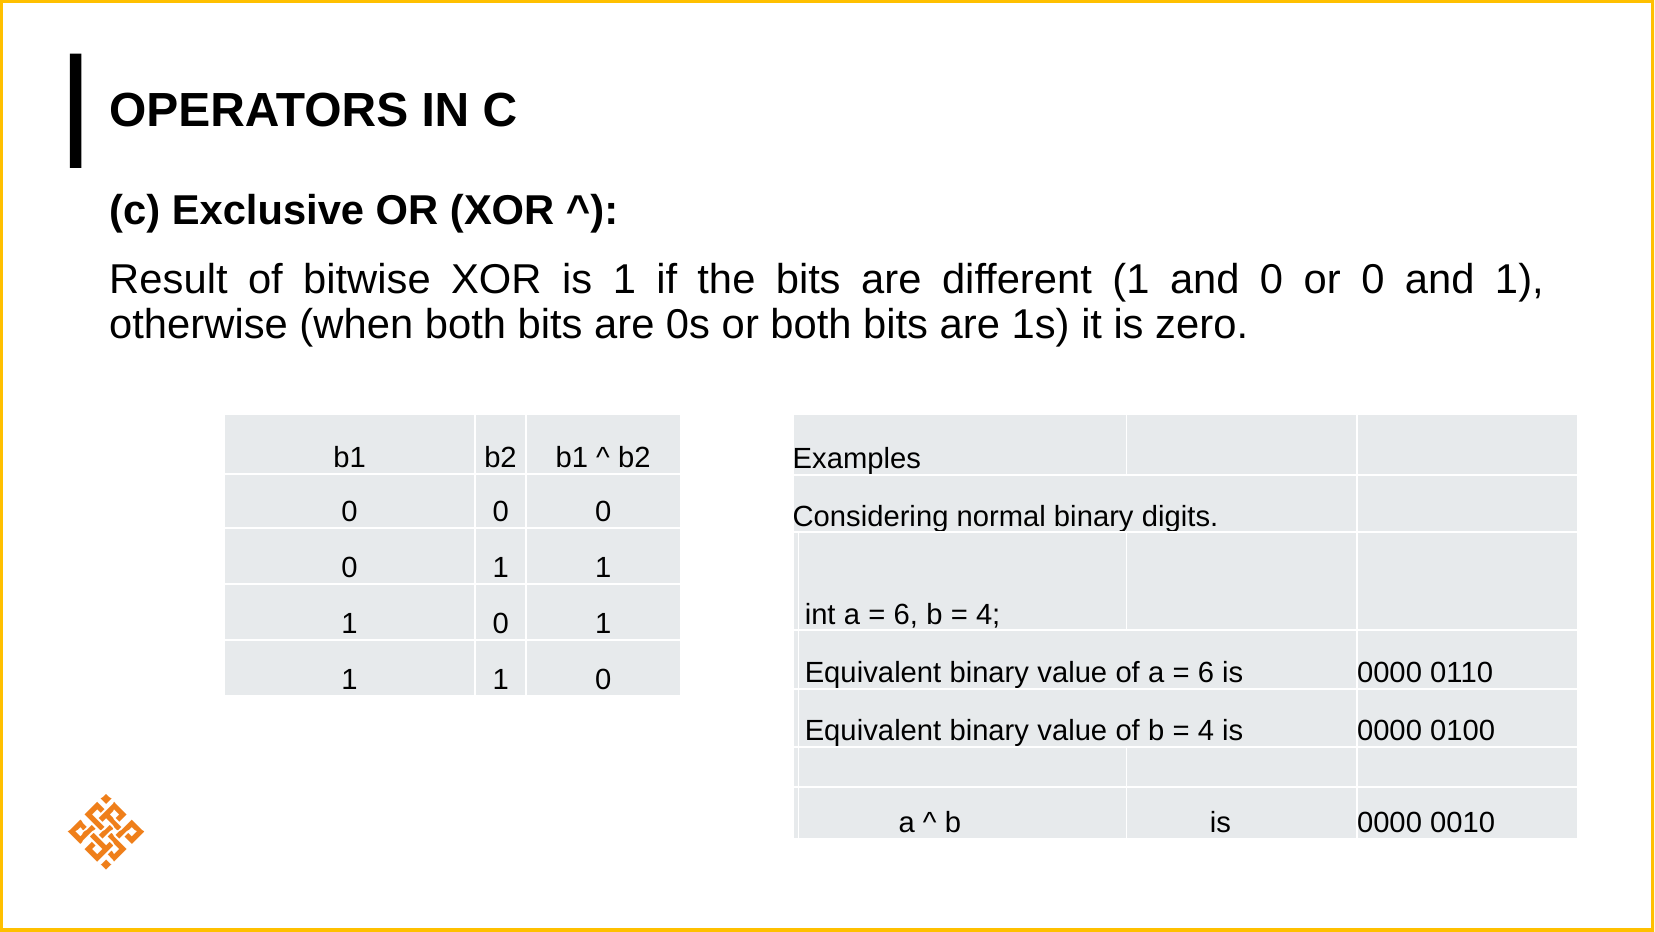

# Operators in c
(c) Exclusive OR (XOR ^):
Result of bitwise XOR is 1 if the bits are different (1 and 0 or 0 and 1), otherwise (when both bits are 0s or both bits are 1s) it is zero.

| b1 | b2 | b1 ^ b2 |
| --- | --- | --- |
| 0 | 0 | 0 |
| 0 | 1 | 1 |
| 1 | 0 | 1 |
| 1 | 1 | 0 |
| Examples |  |  |  |
| --- | --- | --- | --- |
| Considering normal binary digits. |  |  |  |
|  | int a = 6, b = 4; |  |  |
|  | Equivalent binary value of a = 6 is |  | 0000 0110 |
|  | Equivalent binary value of b = 4 is |  | 0000 0100 |
|  |  |  |  |
|  | a ^ b | is | 0000 0010 |